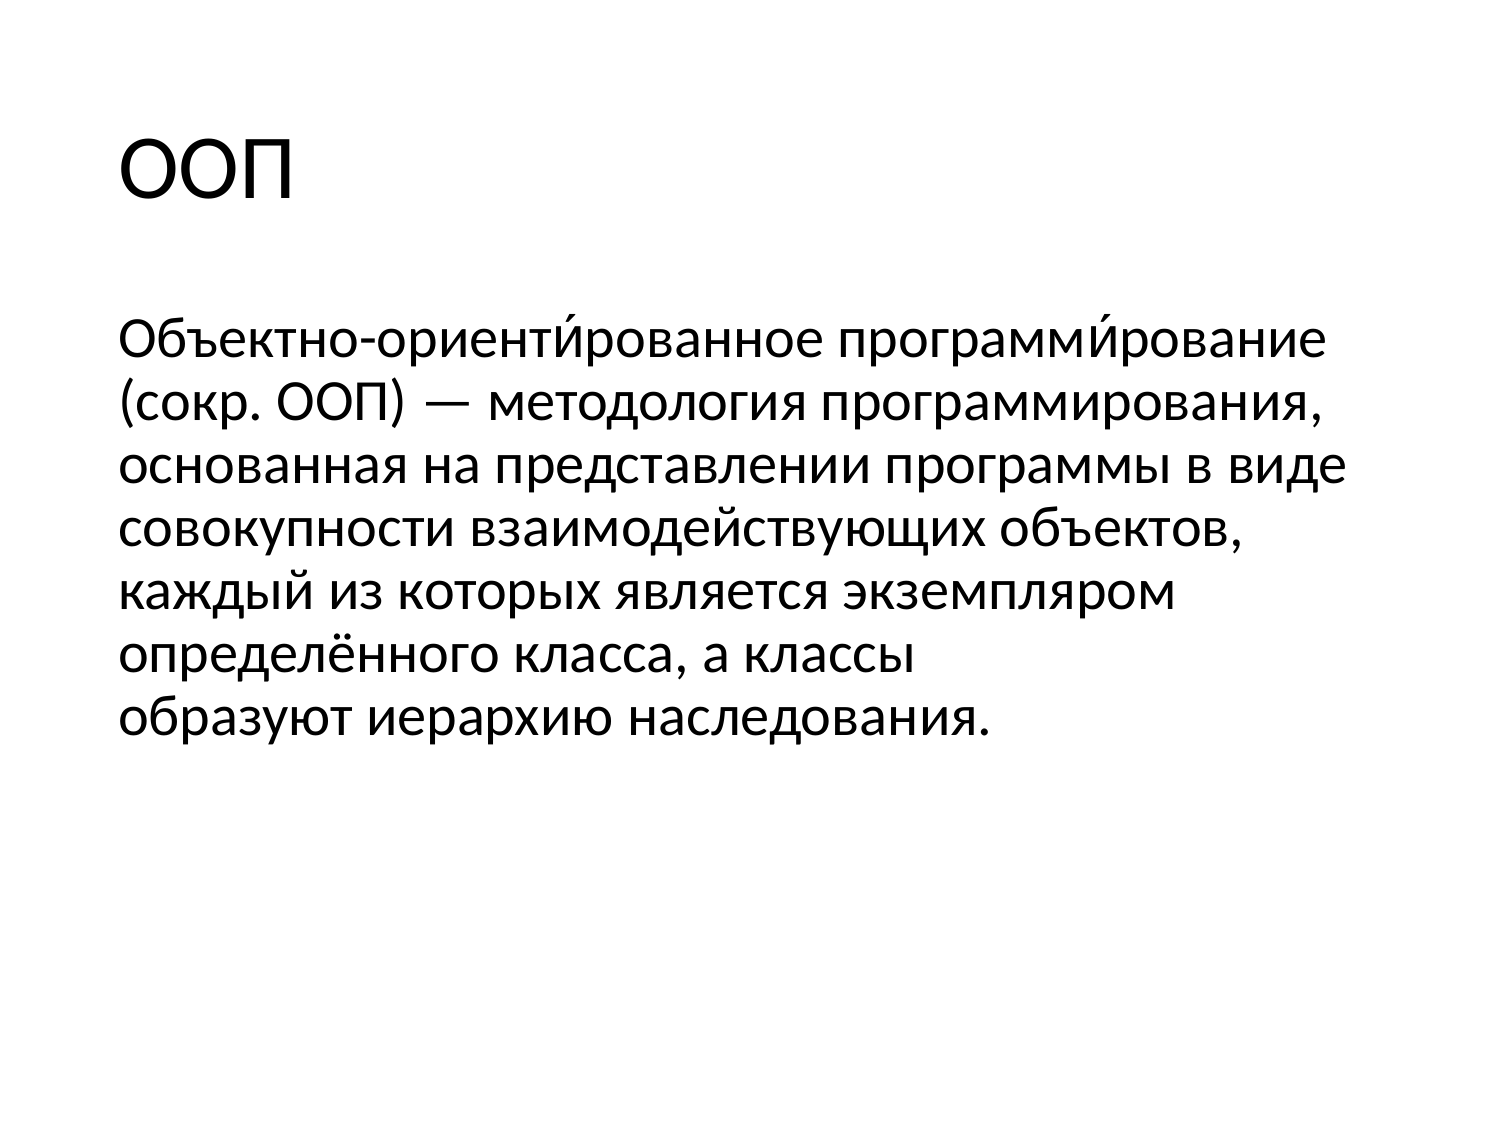

# ООП
Объектно-ориенти́рованное программи́рование (сокр. ООП) — методология программирования, основанная на представлении программы в виде совокупности взаимодействующих объектов, каждый из которых является экземпляром определённого класса, а классы образуют иерархию наследования.